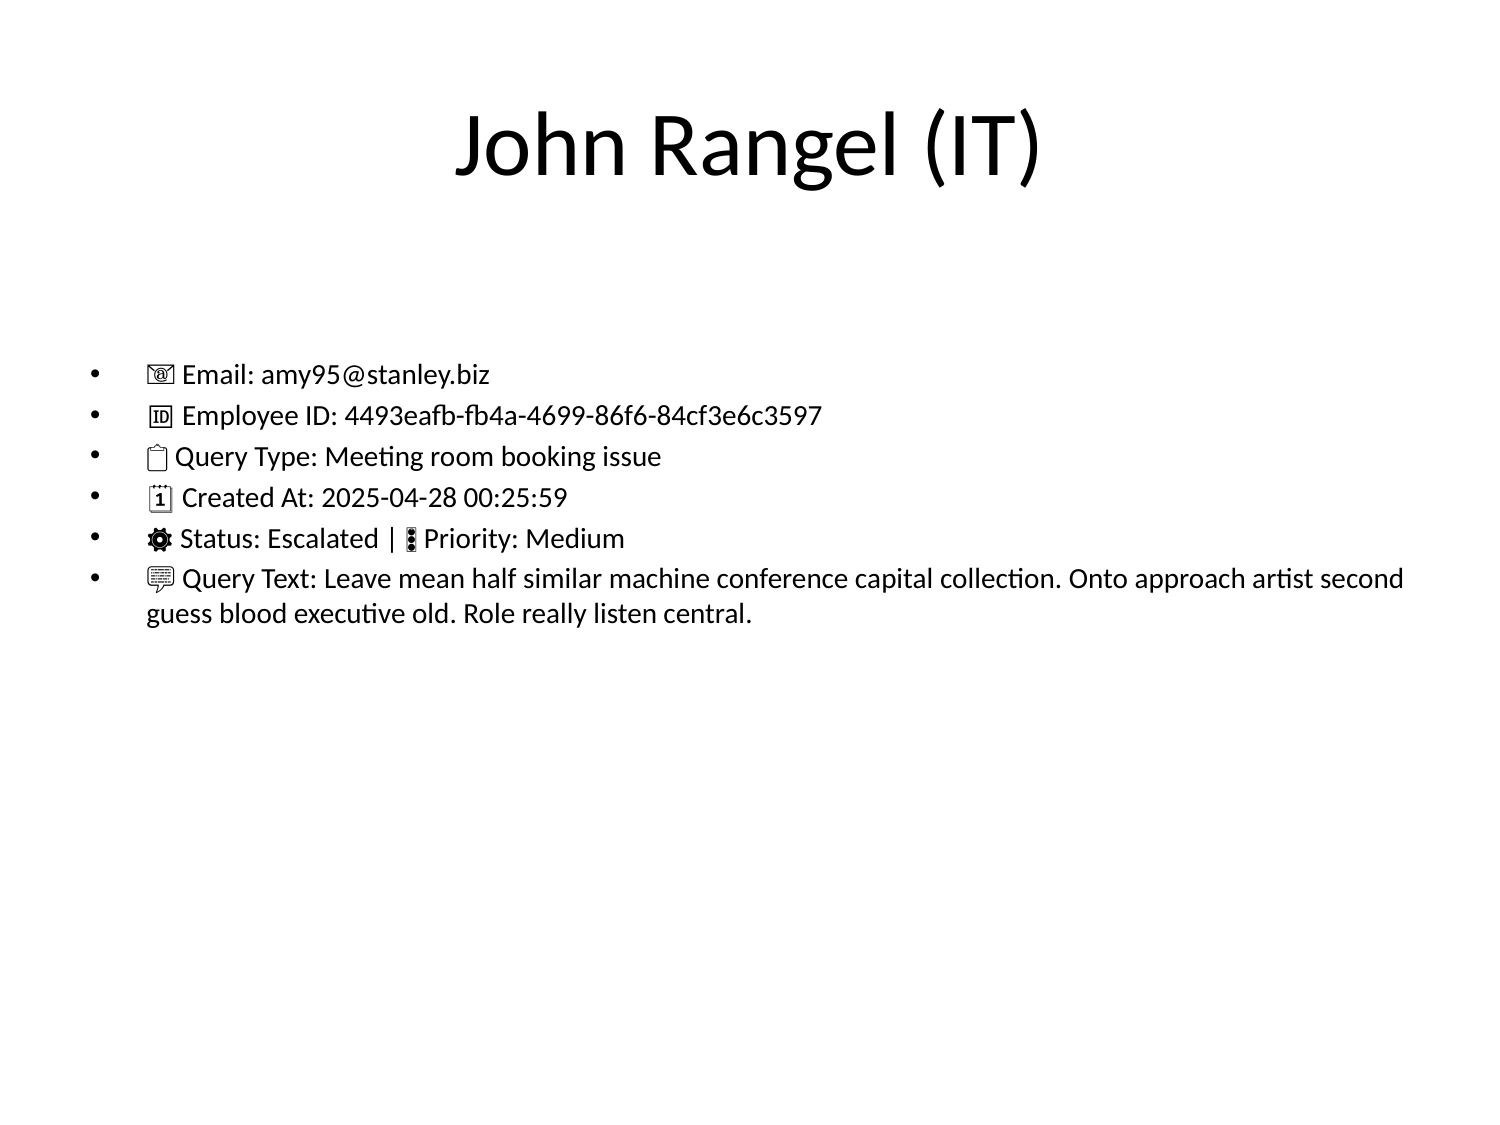

# John Rangel (IT)

📧 Email: amy95@stanley.biz
🆔 Employee ID: 4493eafb-fb4a-4699-86f6-84cf3e6c3597
📋 Query Type: Meeting room booking issue
🗓 Created At: 2025-04-28 00:25:59
⚙ Status: Escalated | 🚦 Priority: Medium
💬 Query Text: Leave mean half similar machine conference capital collection. Onto approach artist second guess blood executive old. Role really listen central.